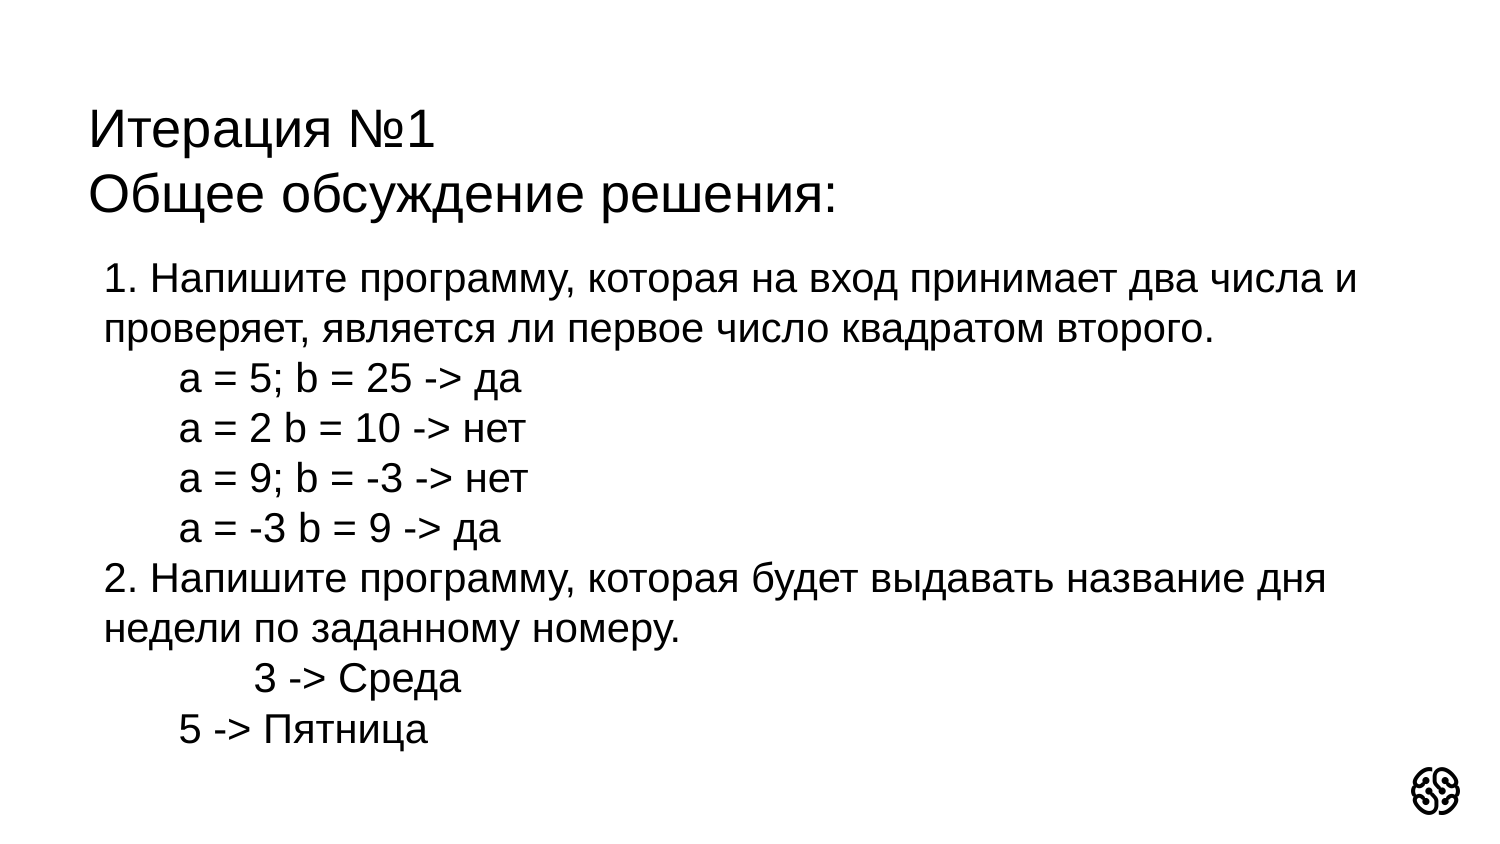

# Итерация №1
Общее обсуждение решения:

1. Напишите программу, которая на вход принимает два числа и проверяет, является ли первое число квадратом второго.
a = 5; b = 25 -> да
a = 2 b = 10 -> нет
a = 9; b = -3 -> нет
a = -3 b = 9 -> да
2. Напишите программу, которая будет выдавать название дня недели по заданному номеру.
	3 -> Среда
5 -> Пятница